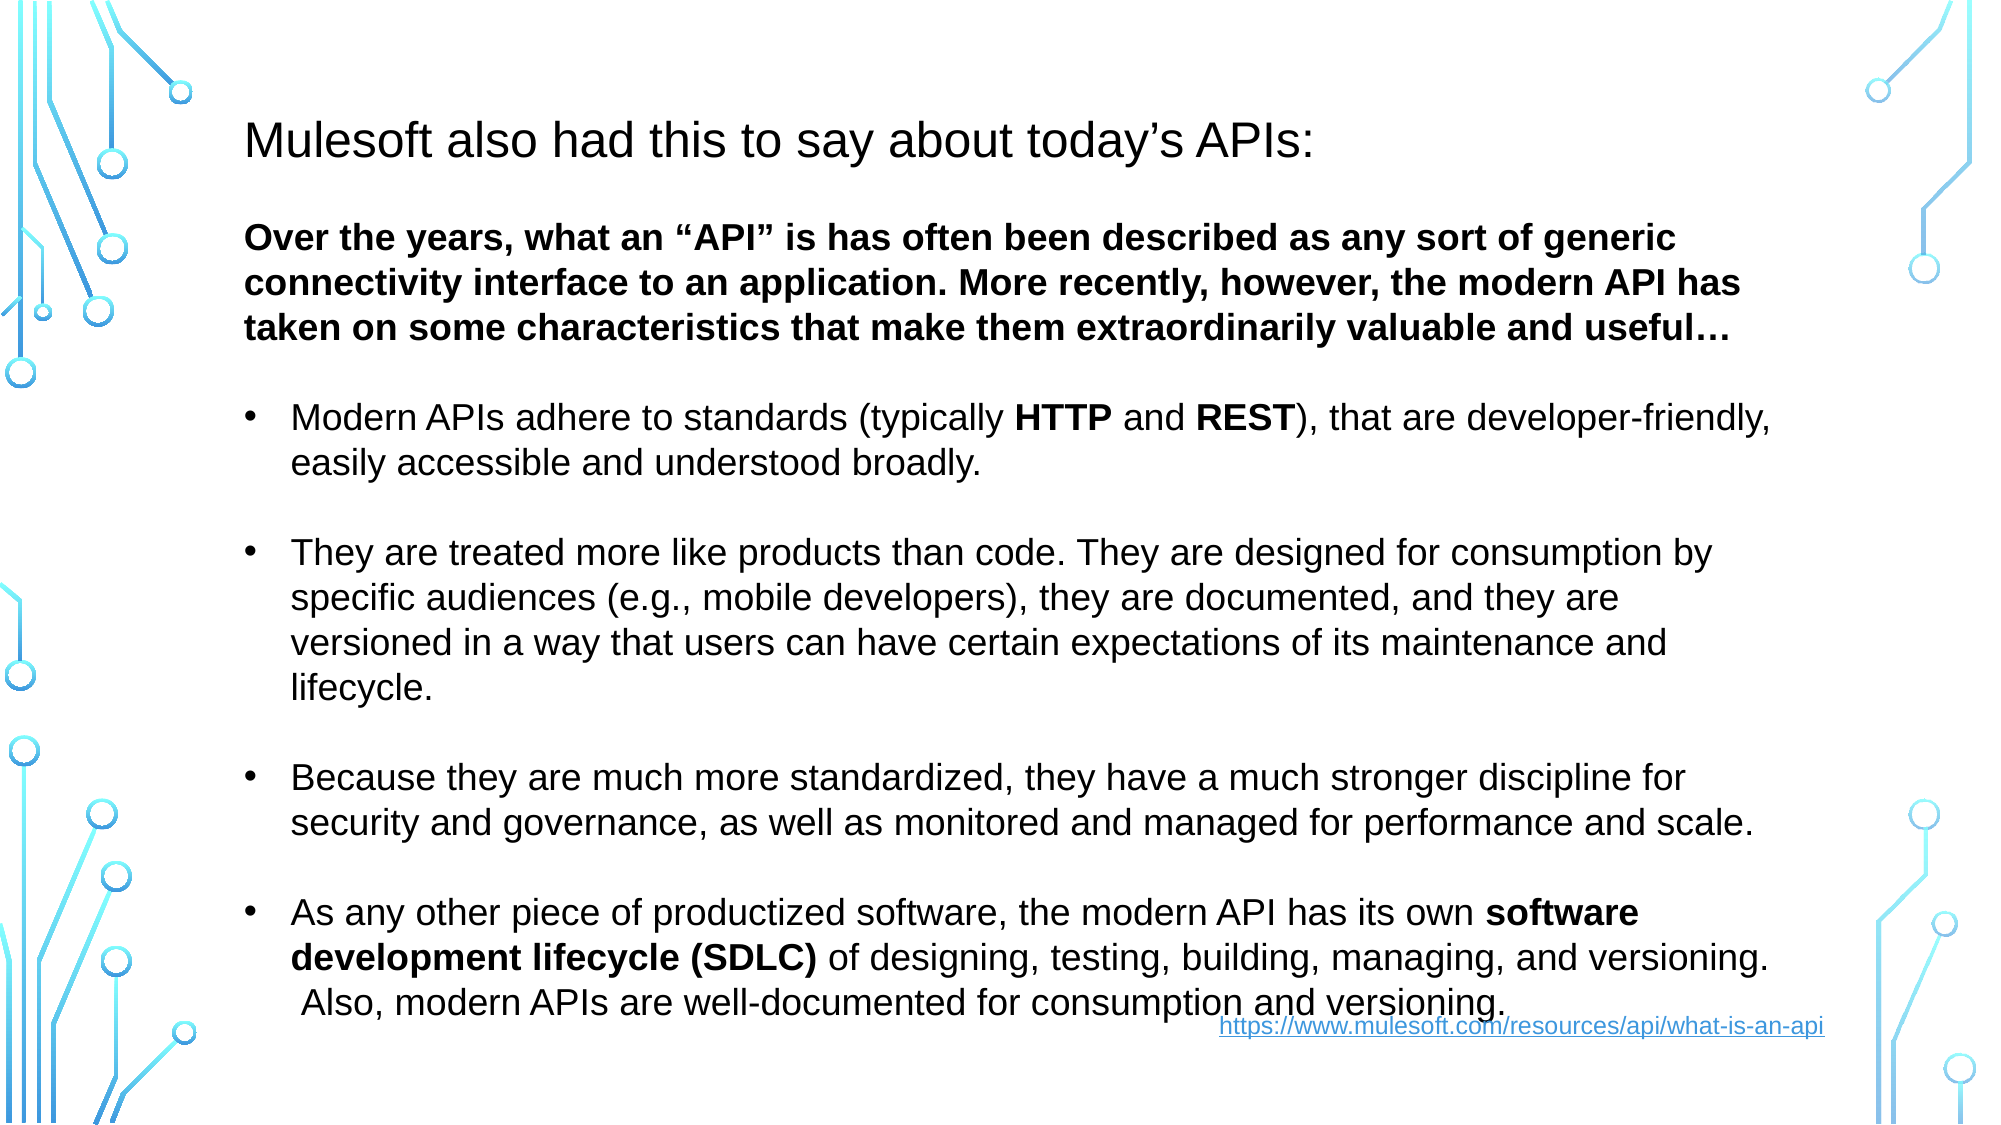

Mulesoft also had this to say about today’s APIs:

Over the years, what an “API” is has often been described as any sort of generic connectivity interface to an application. More recently, however, the modern API has taken on some characteristics that make them extraordinarily valuable and useful…

Modern APIs adhere to standards (typically HTTP and REST), that are developer-friendly, easily accessible and understood broadly.

They are treated more like products than code. They are designed for consumption by specific audiences (e.g., mobile developers), they are documented, and they are versioned in a way that users can have certain expectations of its maintenance and lifecycle.

Because they are much more standardized, they have a much stronger discipline for security and governance, as well as monitored and managed for performance and scale.

As any other piece of productized software, the modern API has its own software development lifecycle (SDLC) of designing, testing, building, managing, and versioning.  Also, modern APIs are well-documented for consumption and versioning.

https://www.mulesoft.com/resources/api/what-is-an-api